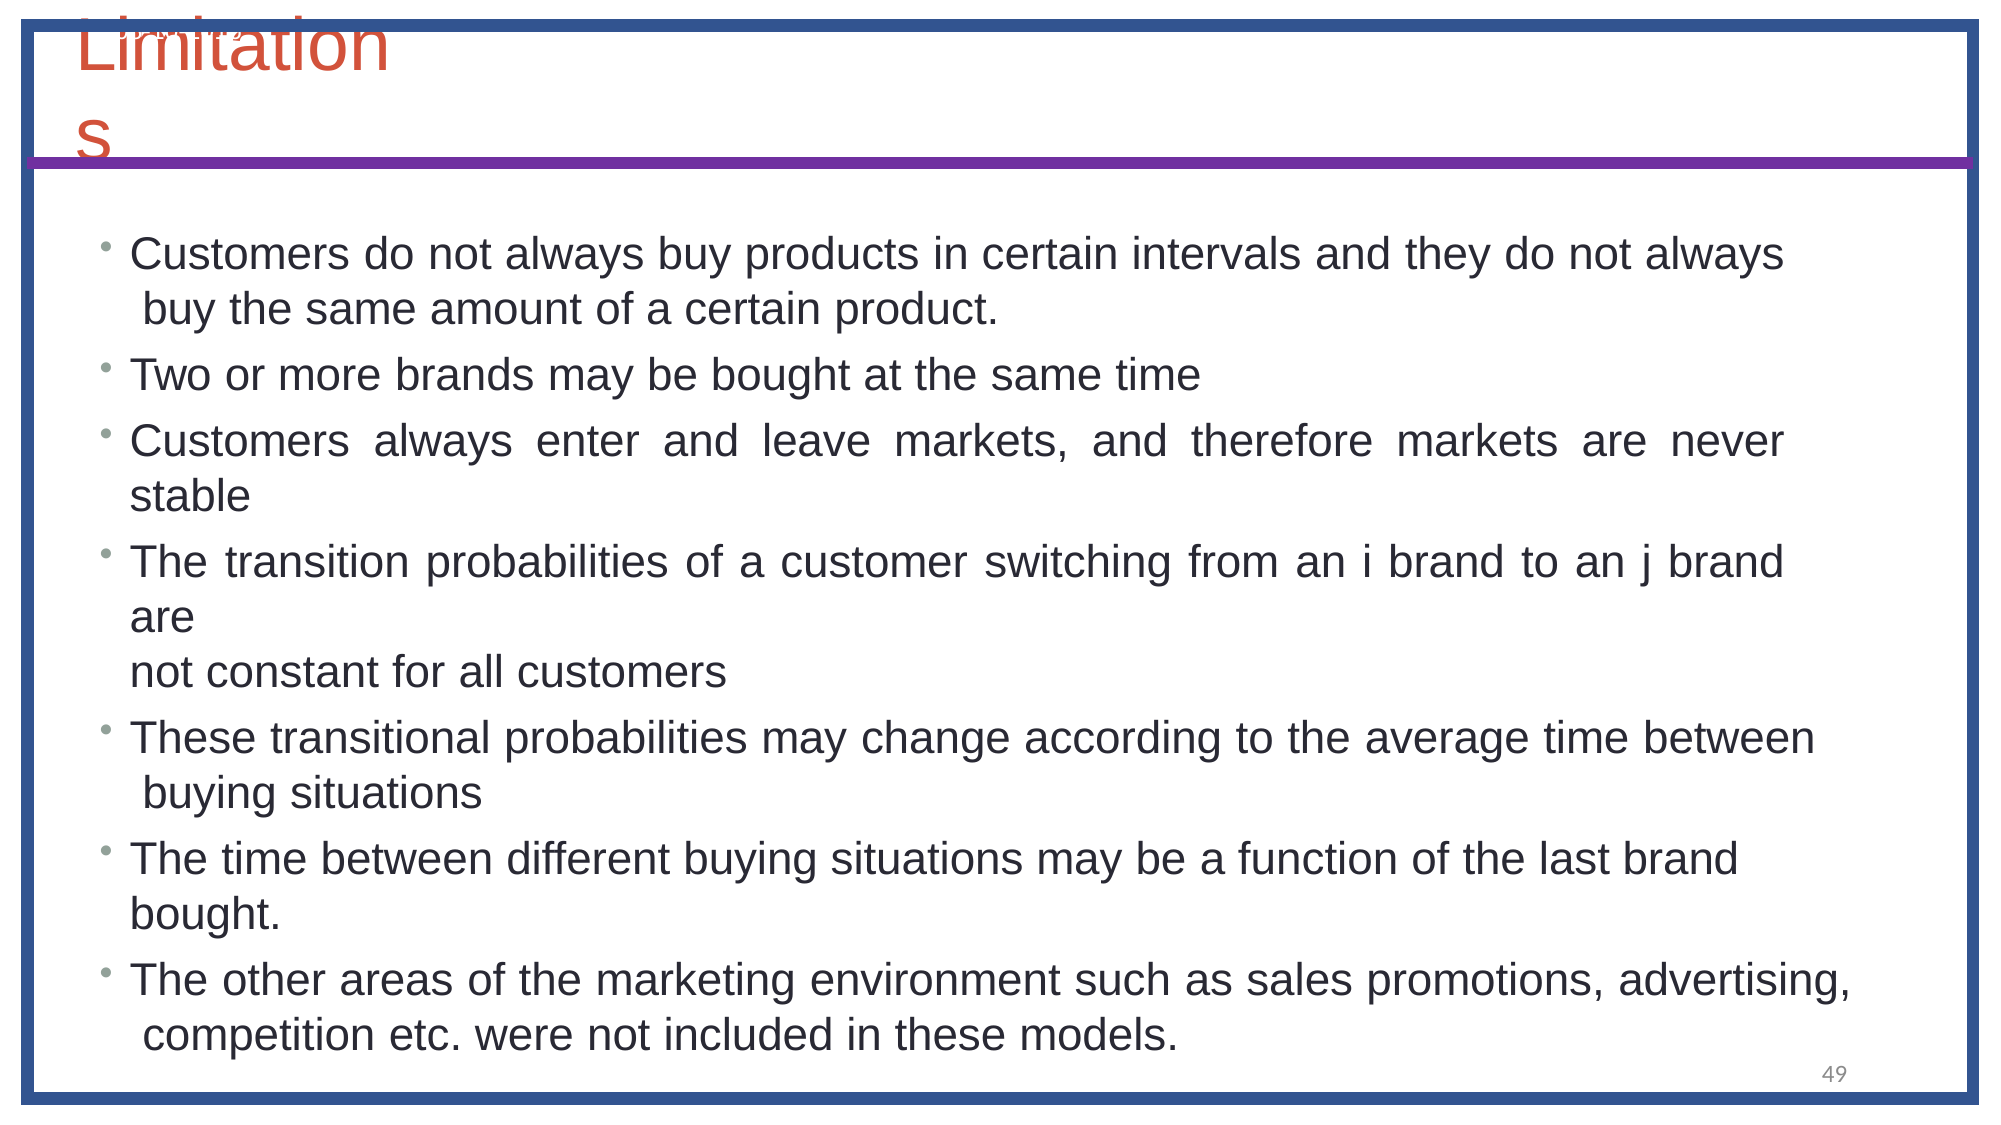

9
08-10-2016

# Limitations
Customers do not always buy products in certain intervals and they do not always  buy the same amount of a certain product.
Two or more brands may be bought at the same time
Customers always enter and leave markets, and therefore markets are never stable
The transition probabilities of a customer switching from an i brand to an j brand are
not constant for all customers
These transitional probabilities may change according to the average time between  buying situations
The time between different buying situations may be a function of the last brand
bought.
The other areas of the marketing environment such as sales promotions, advertising,  competition etc. were not included in these models.
49